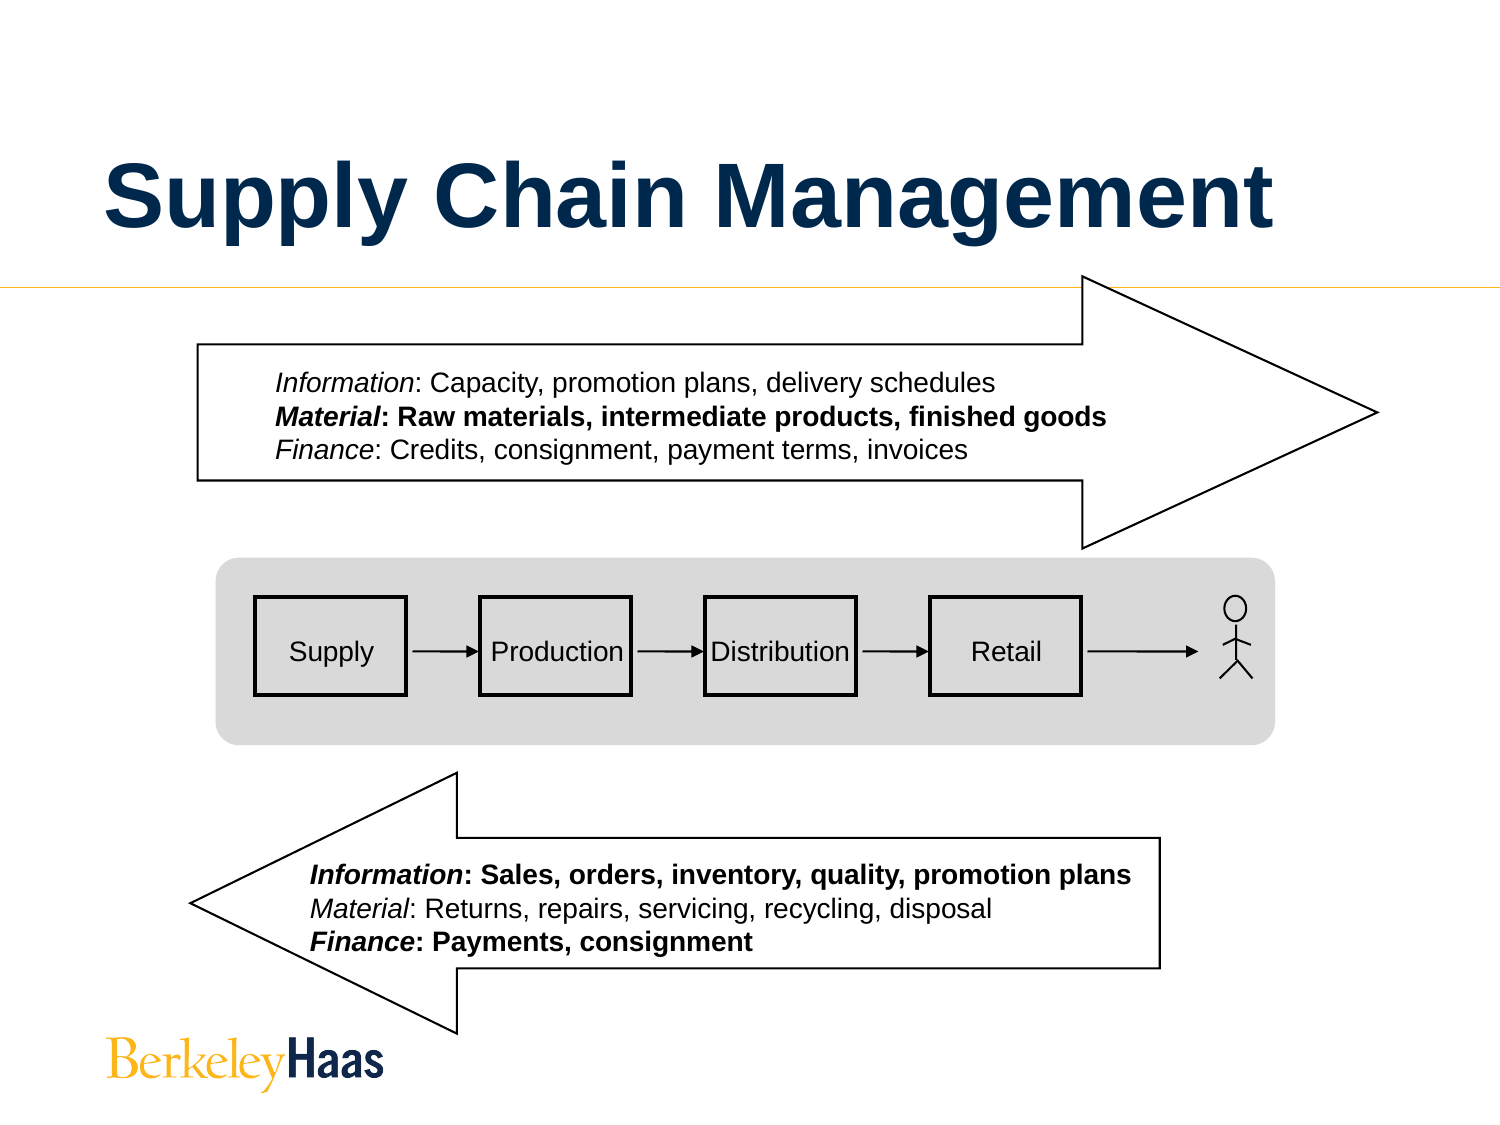

# Supply Chain Management

Information: Capacity, promotion plans, delivery schedules
Material: Raw materials, intermediate products, finished goods
Finance: Credits, consignment, payment terms, invoices

Supply
Production
Distribution
Retail

Information: Sales, orders, inventory, quality, promotion plans
Material: Returns, repairs, servicing, recycling, disposal
Finance: Payments, consignment